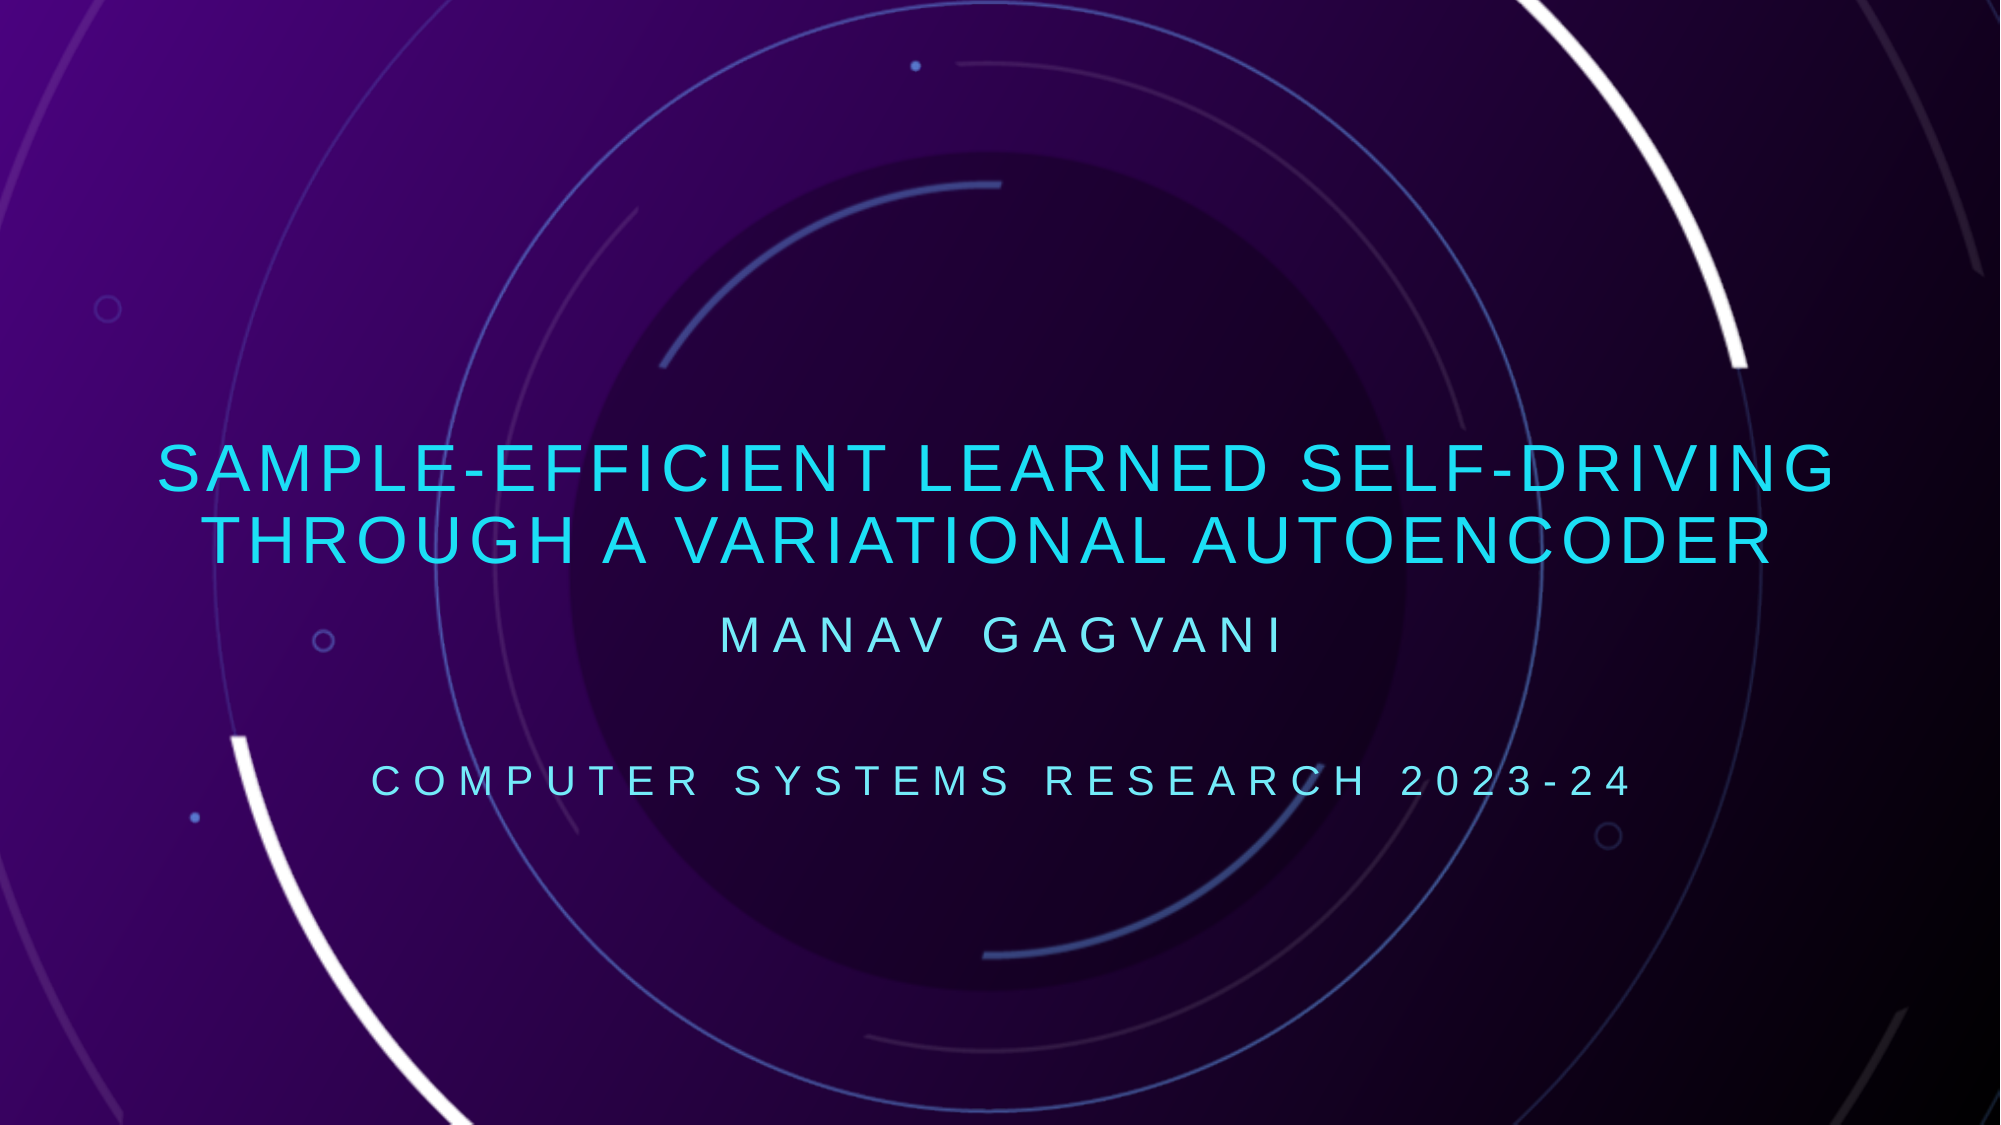

# Sample-Efficient Learned Self-Driving through a Variational Autoencoder
Manav Gagvani

Computer Systems Research 2023-24